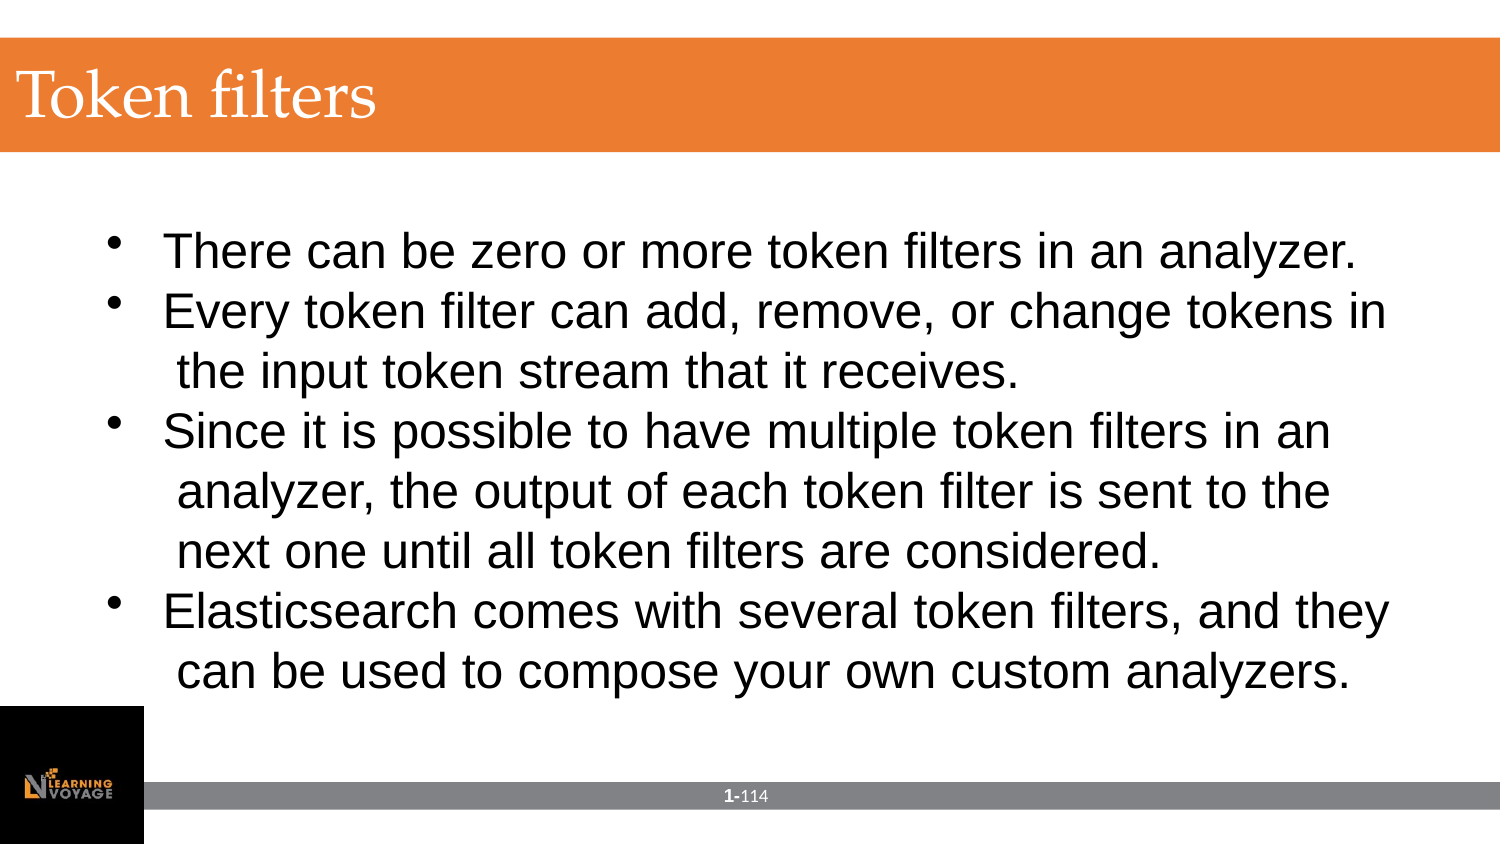

# Token filters
There can be zero or more token filters in an analyzer.
Every token filter can add, remove, or change tokens in  the input token stream that it receives.
Since it is possible to have multiple token filters in an  analyzer, the output of each token filter is sent to the  next one until all token filters are considered.
Elasticsearch comes with several token filters, and they  can be used to compose your own custom analyzers.
1-114